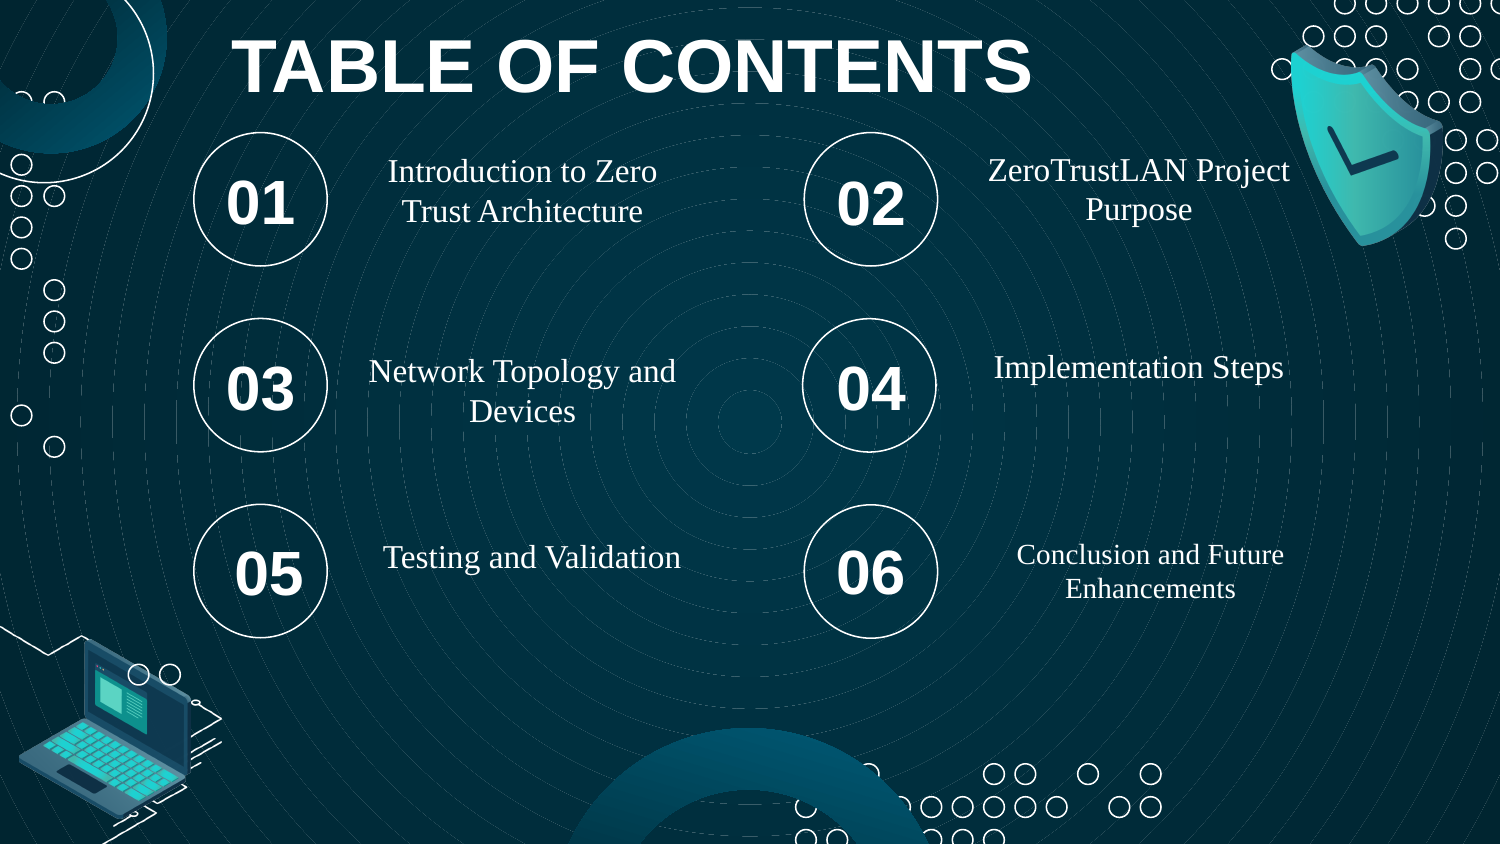

# TABLE OF CONTENTS

ZeroTrustLAN Project Purpose
Introduction to Zero Trust Architecture
01
02

Implementation Steps
Network Topology and Devices

04
03

Testing and Validation
Conclusion and Future
Enhancements

06
 05